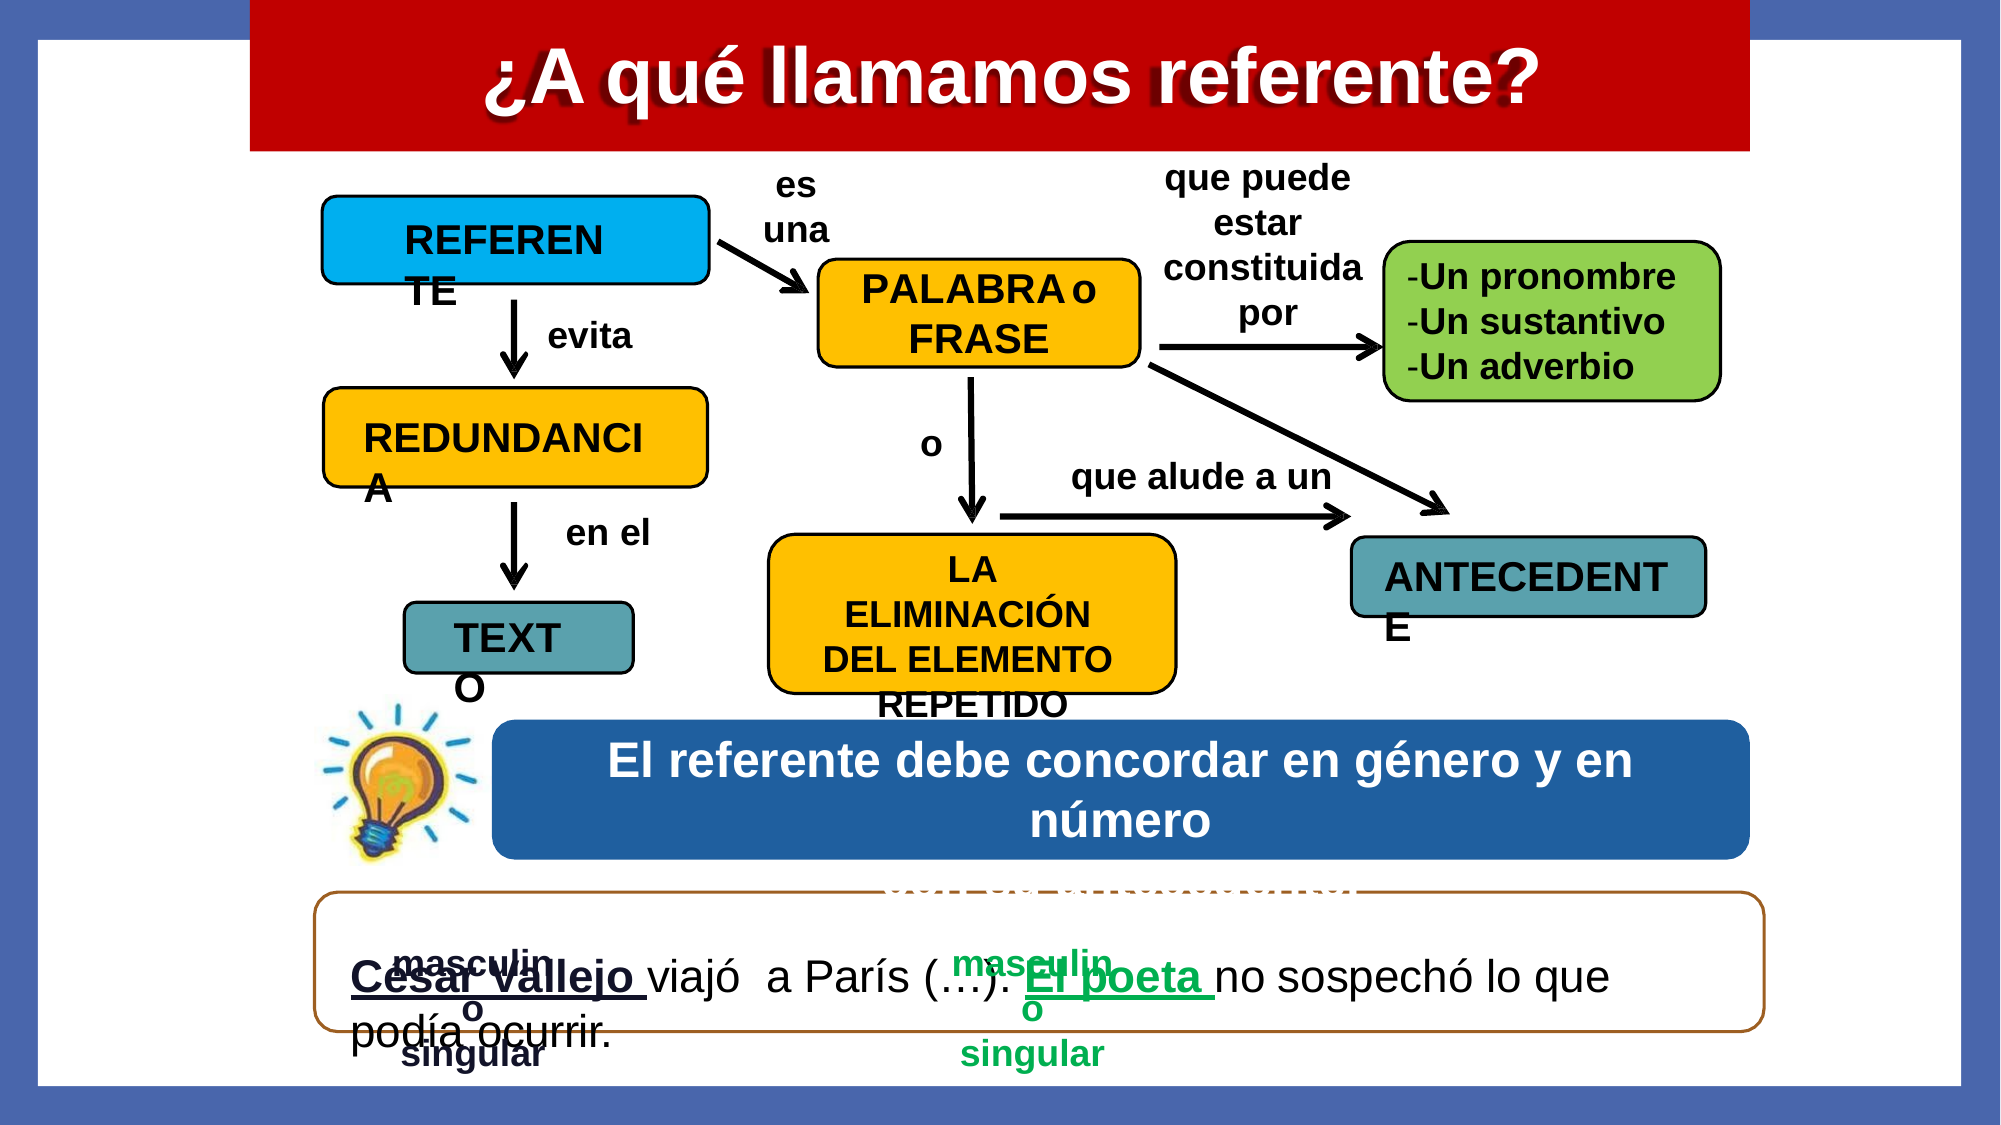

# ¿A qué llamamos referente?

que puede  estar  constituida  por
es
una

REFERENTE

-Un pronombre
-Un sustantivo
-Un adverbio

PALABRA	o
FRASE

evita

REDUNDANCIA
o
que alude a un

en el

LA ELIMINACIÓN  DEL ELEMENTO  REPETIDO
ANTECEDENTE

TEXTO

El referente debe concordar en género y en número
con su antecedente.
César Vallejo viajó  a París (…). El poeta no sospechó lo que podía ocurrir.

masculino
singular
masculino
singular